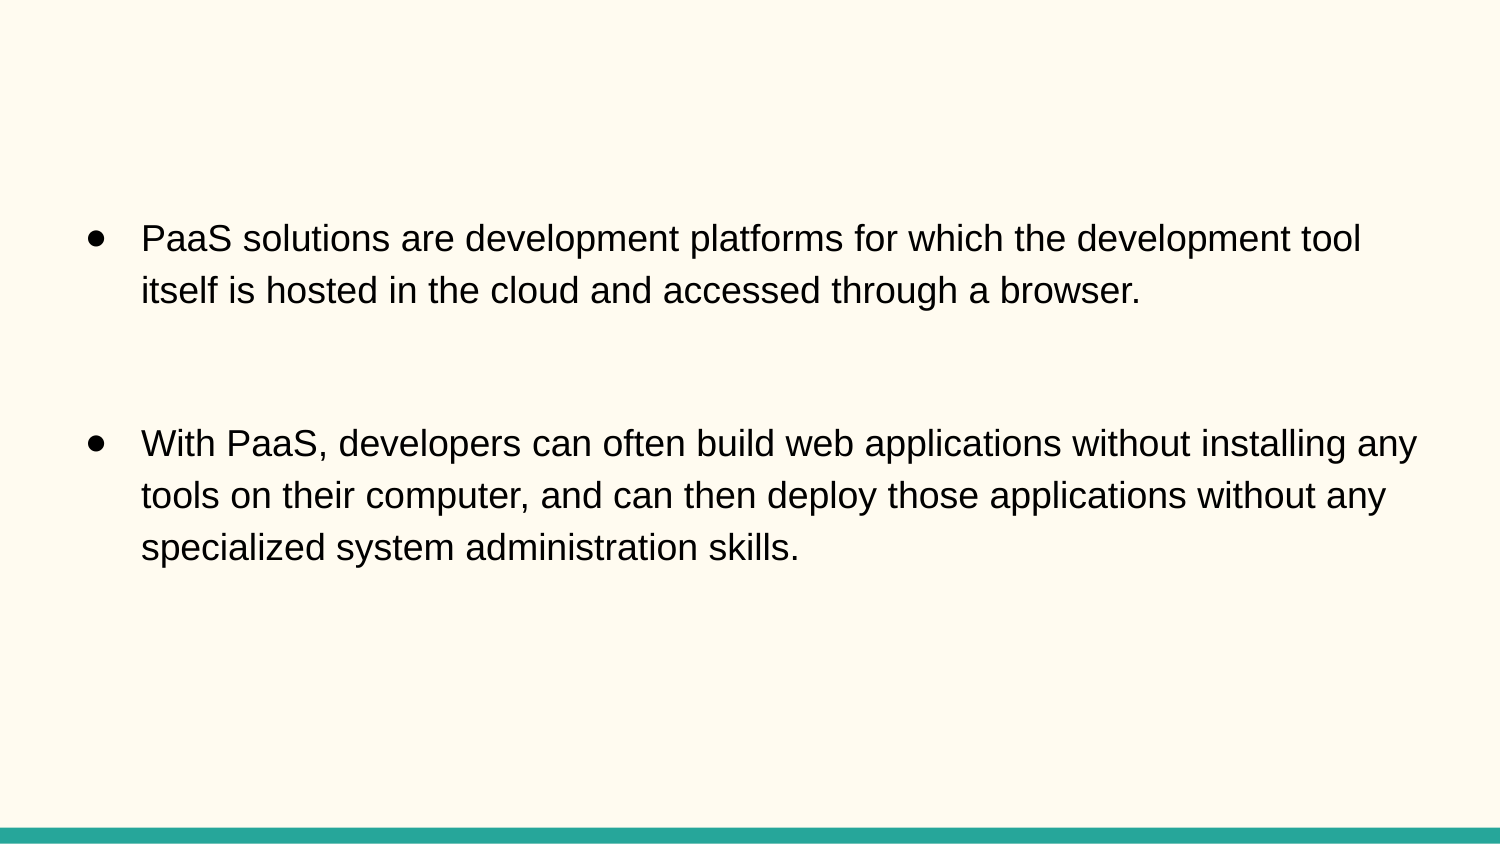

#
PaaS solutions are development platforms for which the development tool itself is hosted in the cloud and accessed through a browser.

With PaaS, developers can often build web applications without installing any tools on their computer, and can then deploy those applications without any specialized system administration skills.